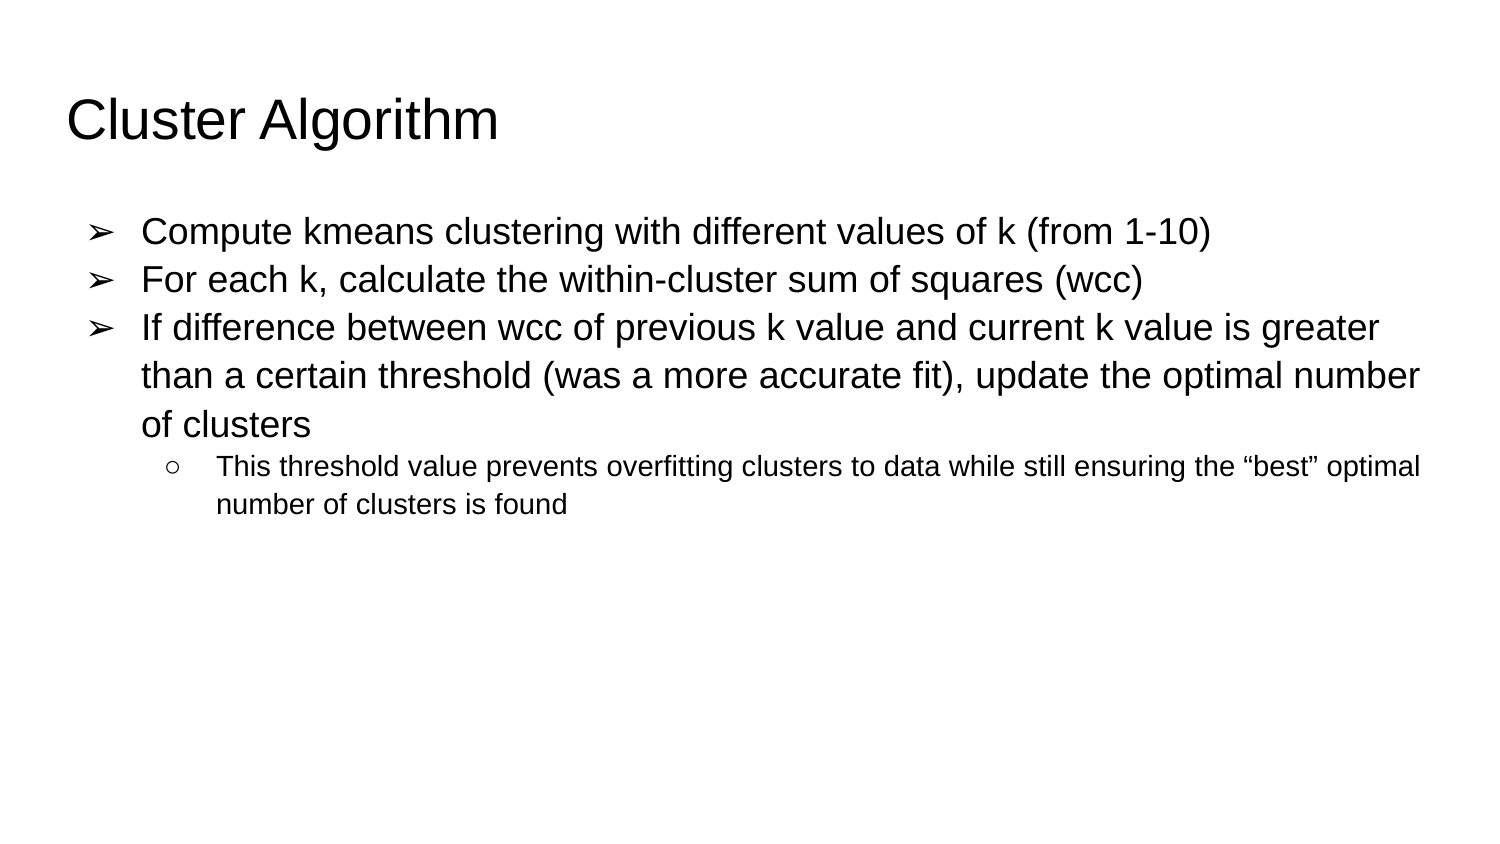

# Cluster Algorithm
Compute kmeans clustering with different values of k (from 1-10)
For each k, calculate the within-cluster sum of squares (wcc)
If difference between wcc of previous k value and current k value is greater than a certain threshold (was a more accurate fit), update the optimal number of clusters
This threshold value prevents overfitting clusters to data while still ensuring the “best” optimal number of clusters is found